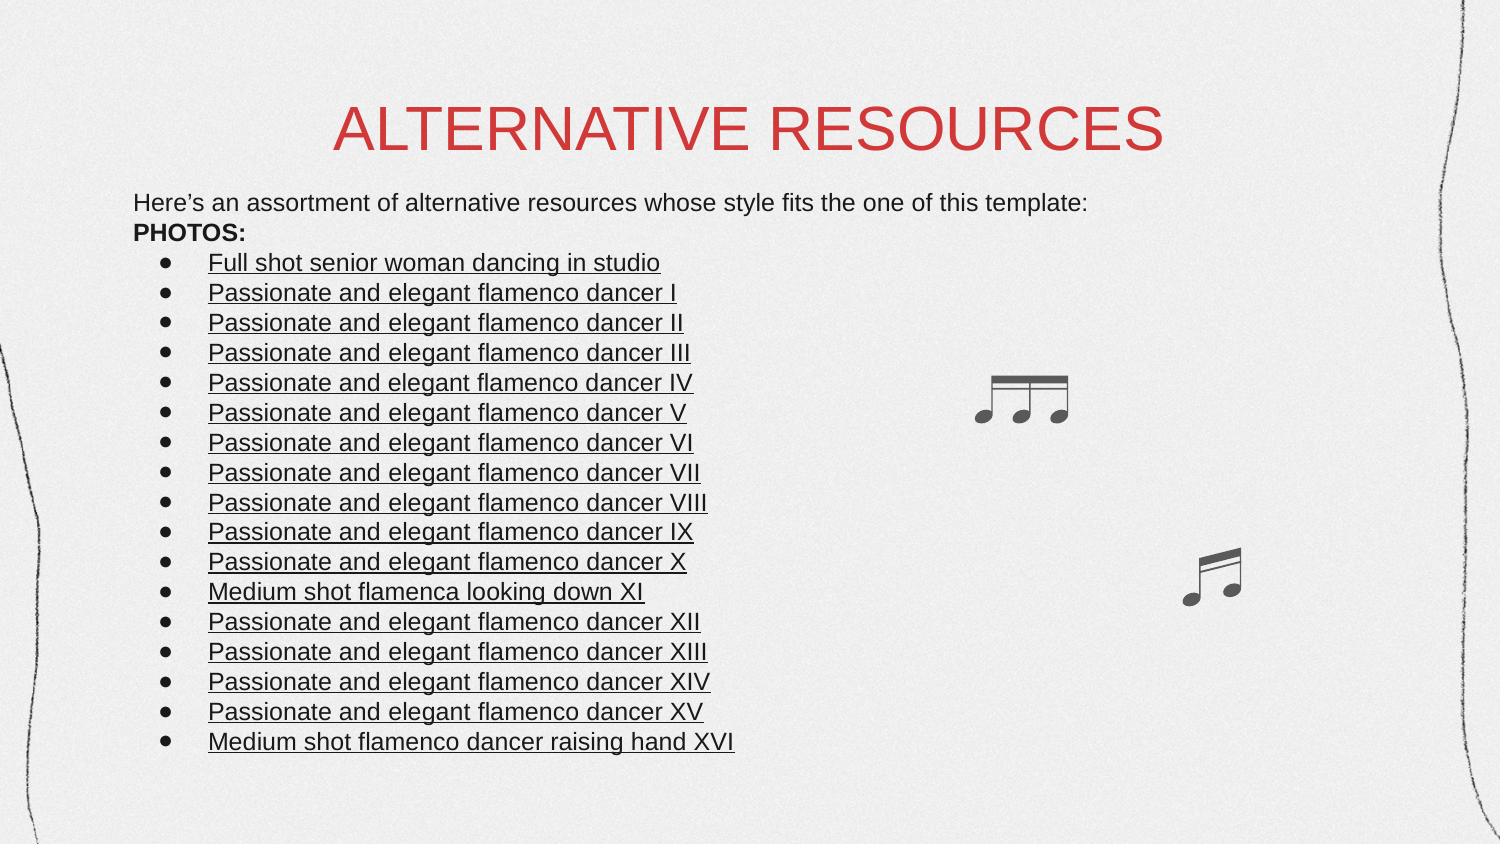

# ALTERNATIVE RESOURCES
Here’s an assortment of alternative resources whose style fits the one of this template:
PHOTOS:
Full shot senior woman dancing in studio
Passionate and elegant flamenco dancer I
Passionate and elegant flamenco dancer II
Passionate and elegant flamenco dancer III
Passionate and elegant flamenco dancer IV
Passionate and elegant flamenco dancer V
Passionate and elegant flamenco dancer VI
Passionate and elegant flamenco dancer VII
Passionate and elegant flamenco dancer VIII
Passionate and elegant flamenco dancer IX
Passionate and elegant flamenco dancer X
Medium shot flamenca looking down XI
Passionate and elegant flamenco dancer XII
Passionate and elegant flamenco dancer XIII
Passionate and elegant flamenco dancer XIV
Passionate and elegant flamenco dancer XV
Medium shot flamenco dancer raising hand XVI